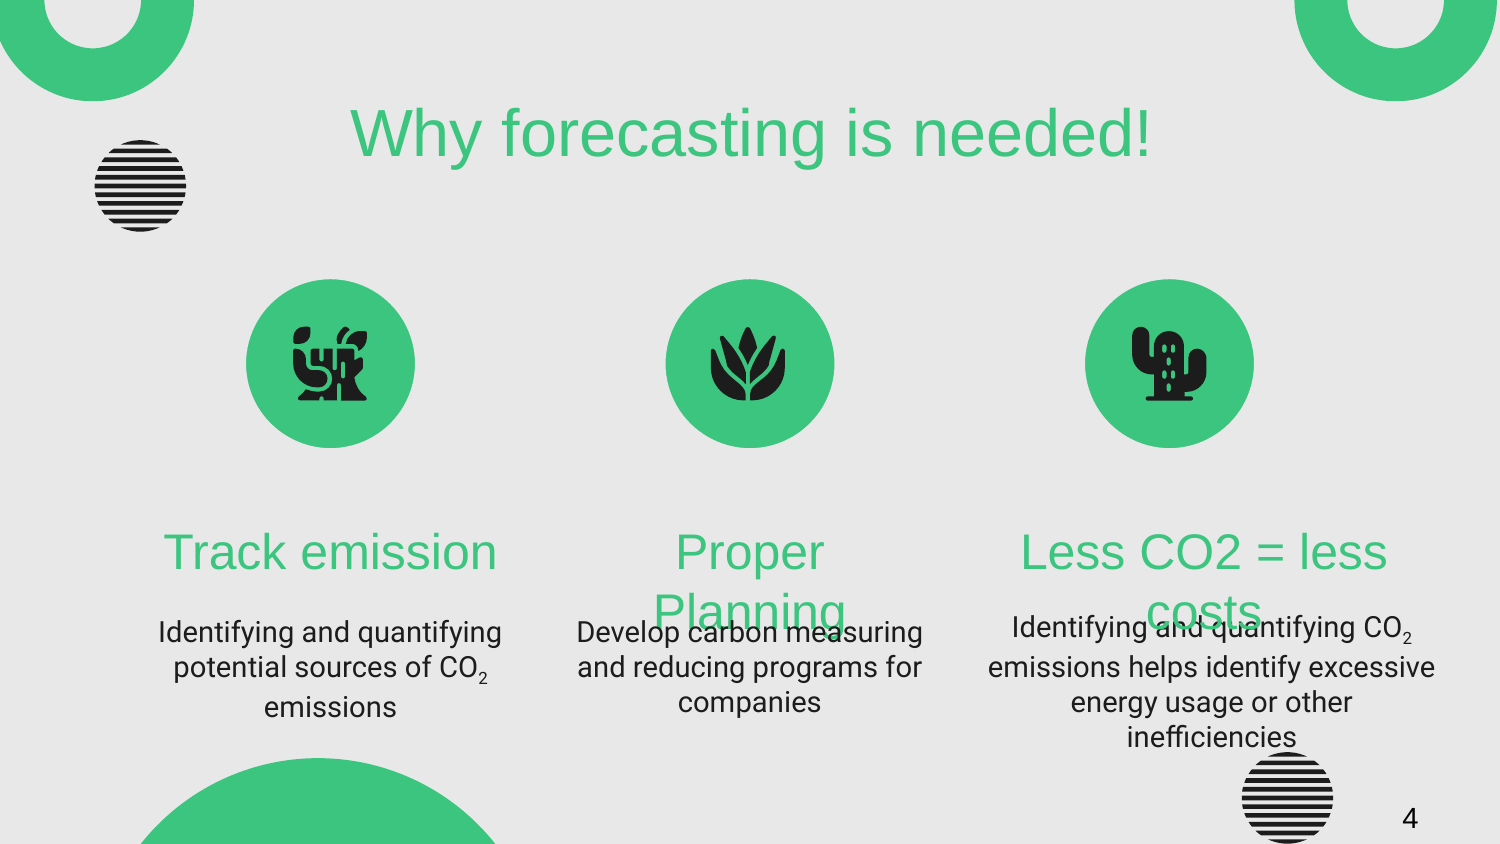

# Why forecasting is needed!

Track emission

Proper Planning
Less CO2 = less costs
Identifying and quantifying CO2 emissions helps identify excessive energy usage or other inefficiencies
Identifying and quantifying potential sources of CO2 emissions
Develop carbon measuring and reducing programs for companies

4